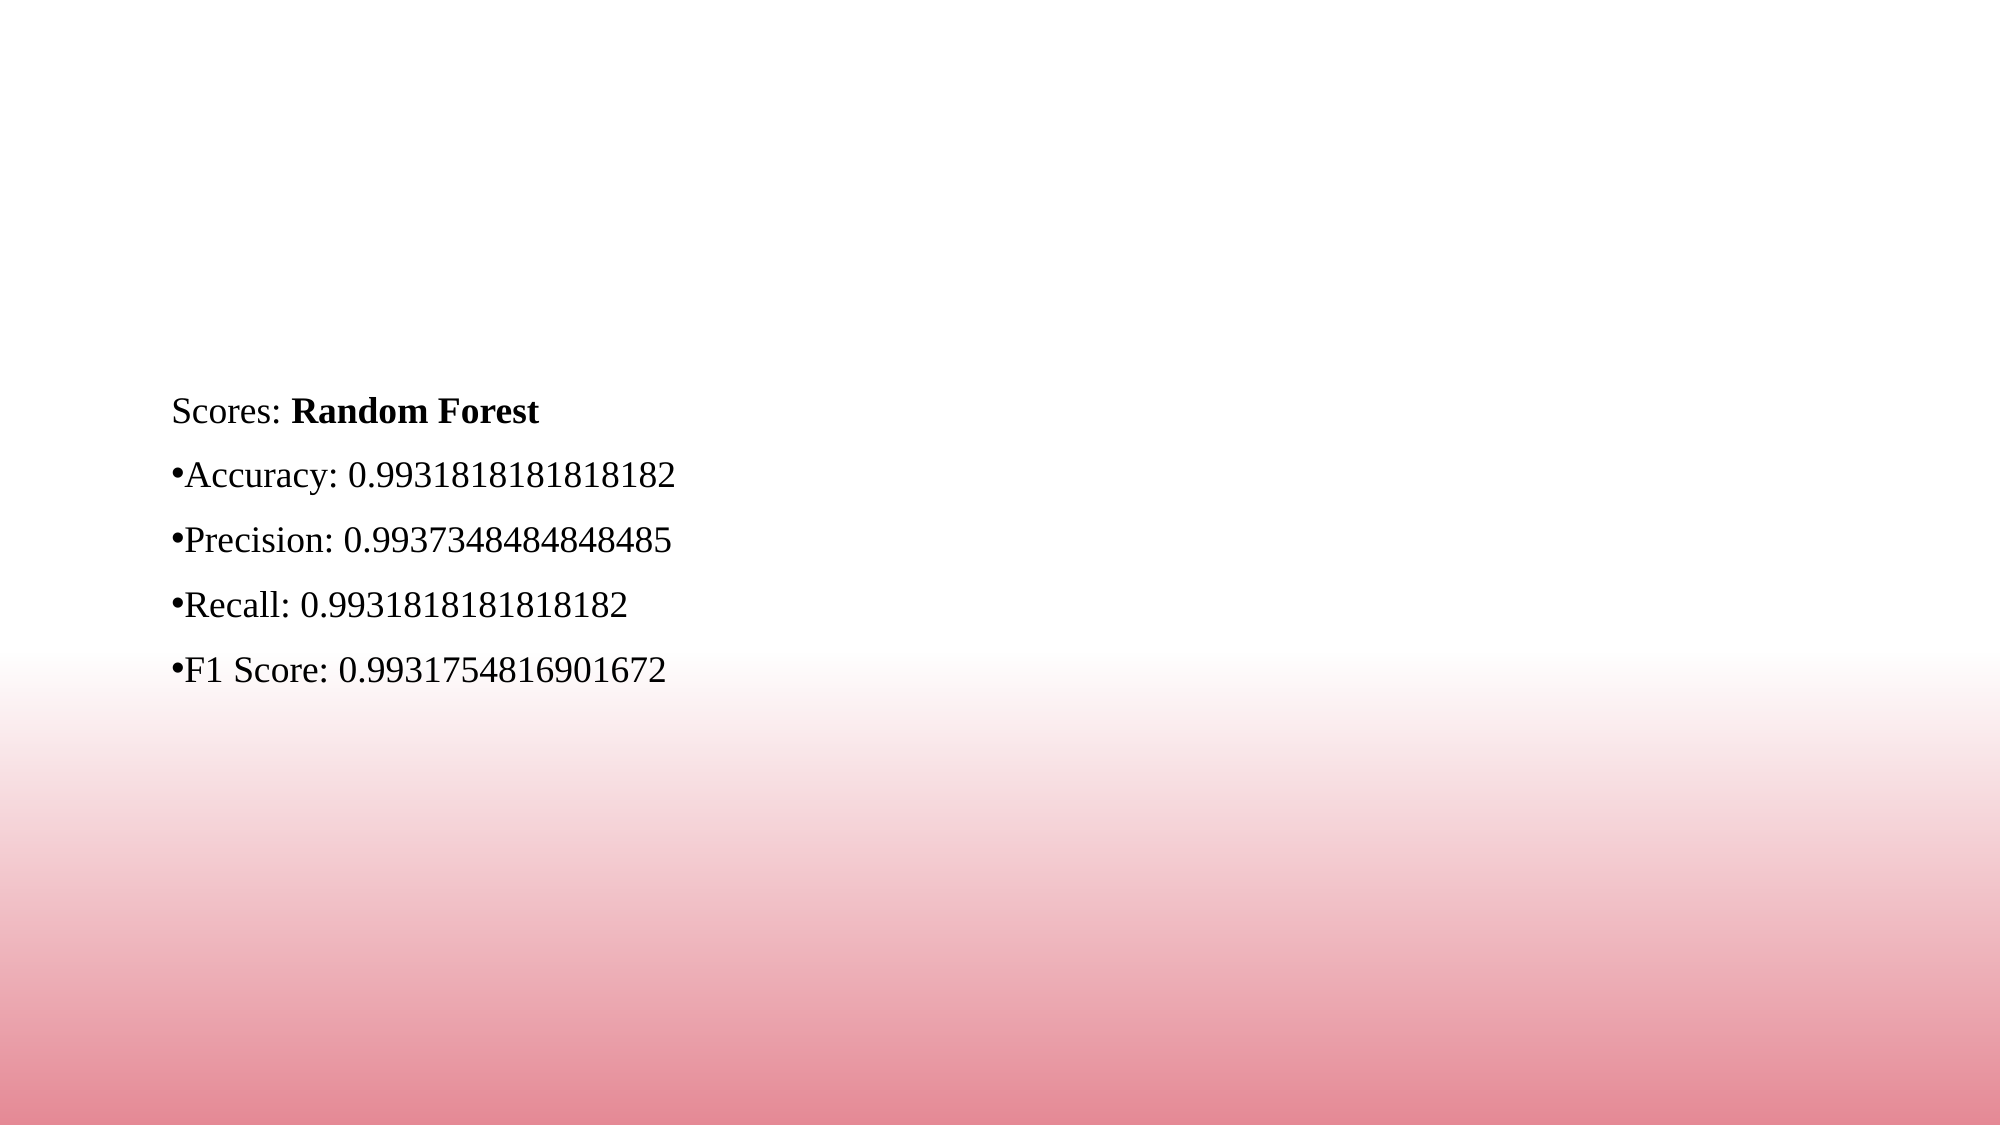

Scores: Random Forest
Accuracy: 0.9931818181818182
Precision: 0.9937348484848485
Recall: 0.9931818181818182
F1 Score: 0.9931754816901672